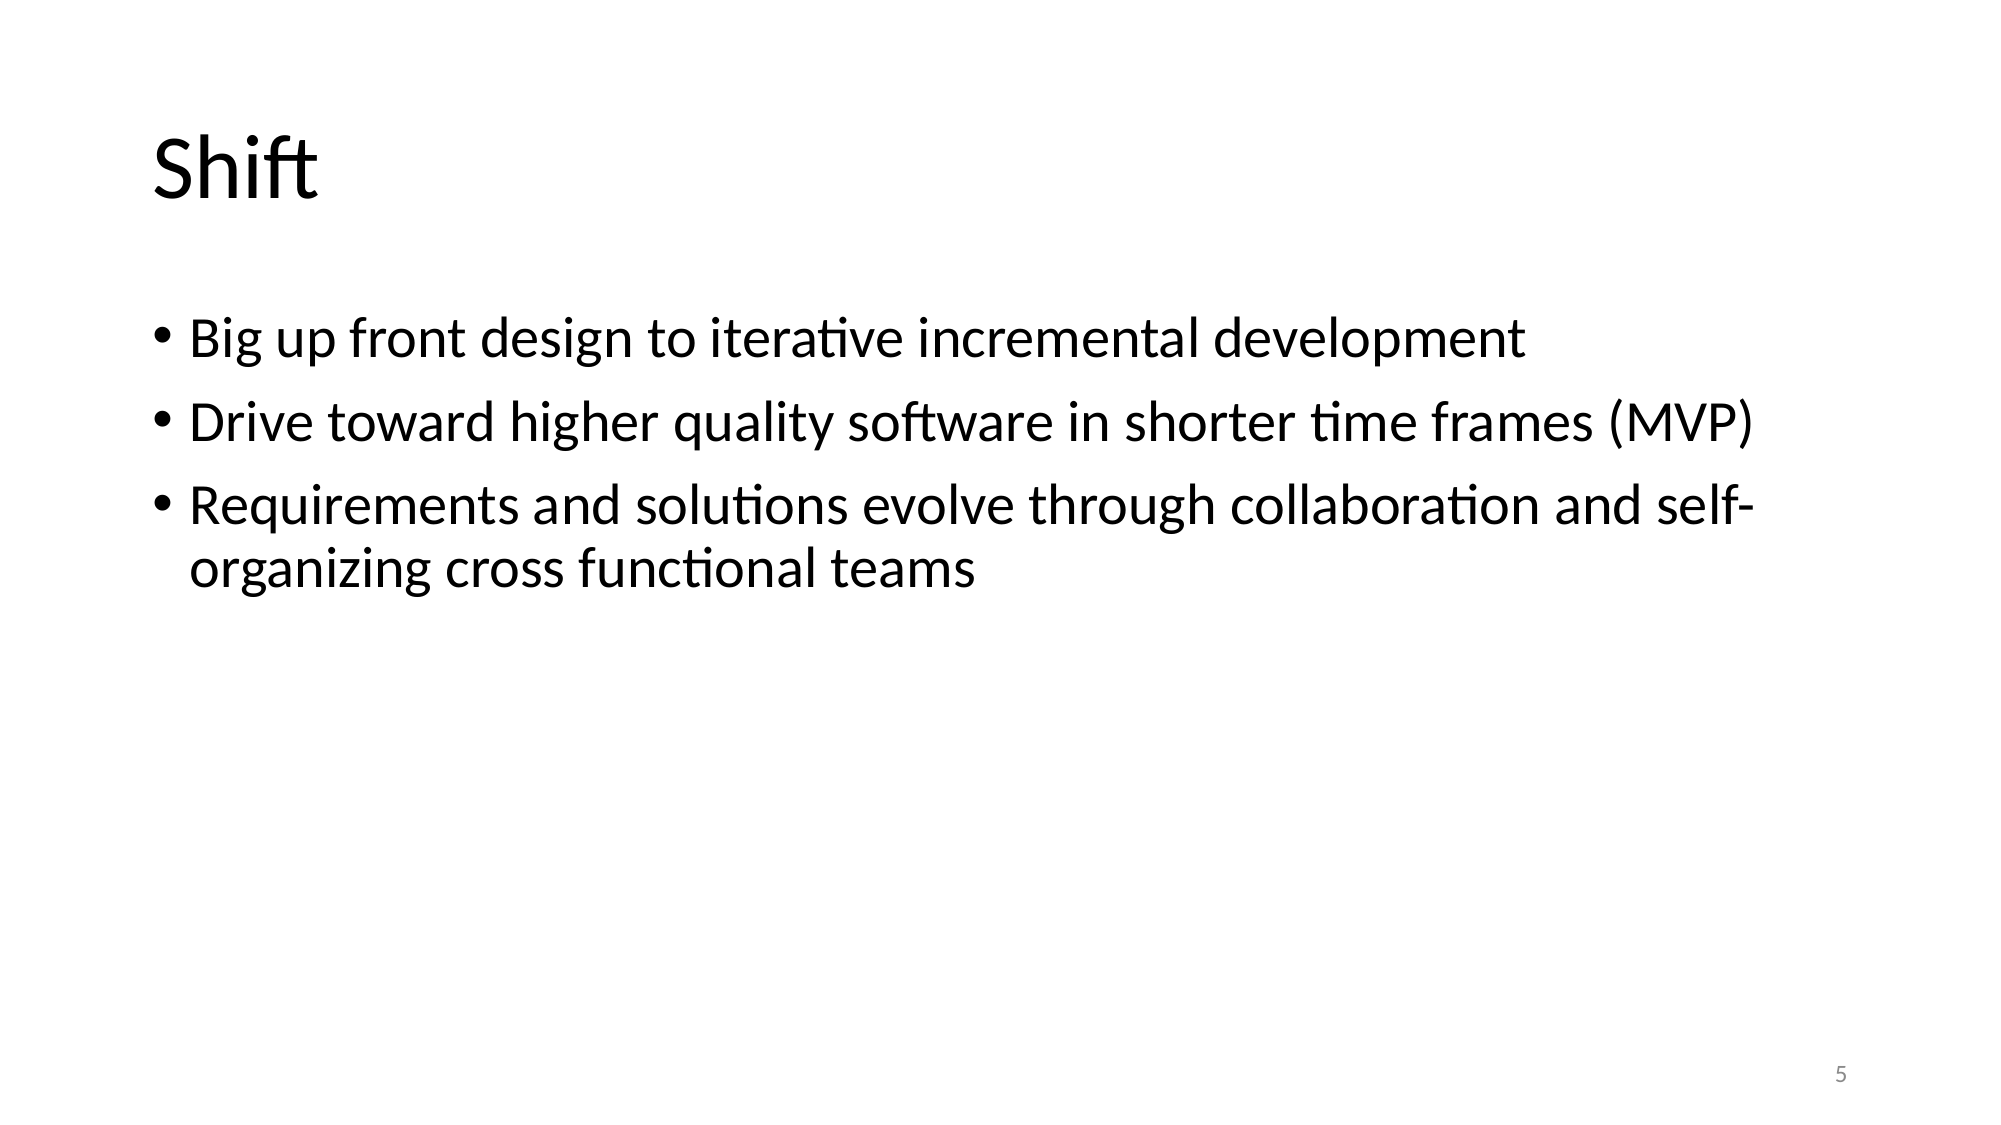

# Shift
Big up front design to iterative incremental development
Drive toward higher quality software in shorter time frames (MVP)
Requirements and solutions evolve through collaboration and self-organizing cross functional teams
5